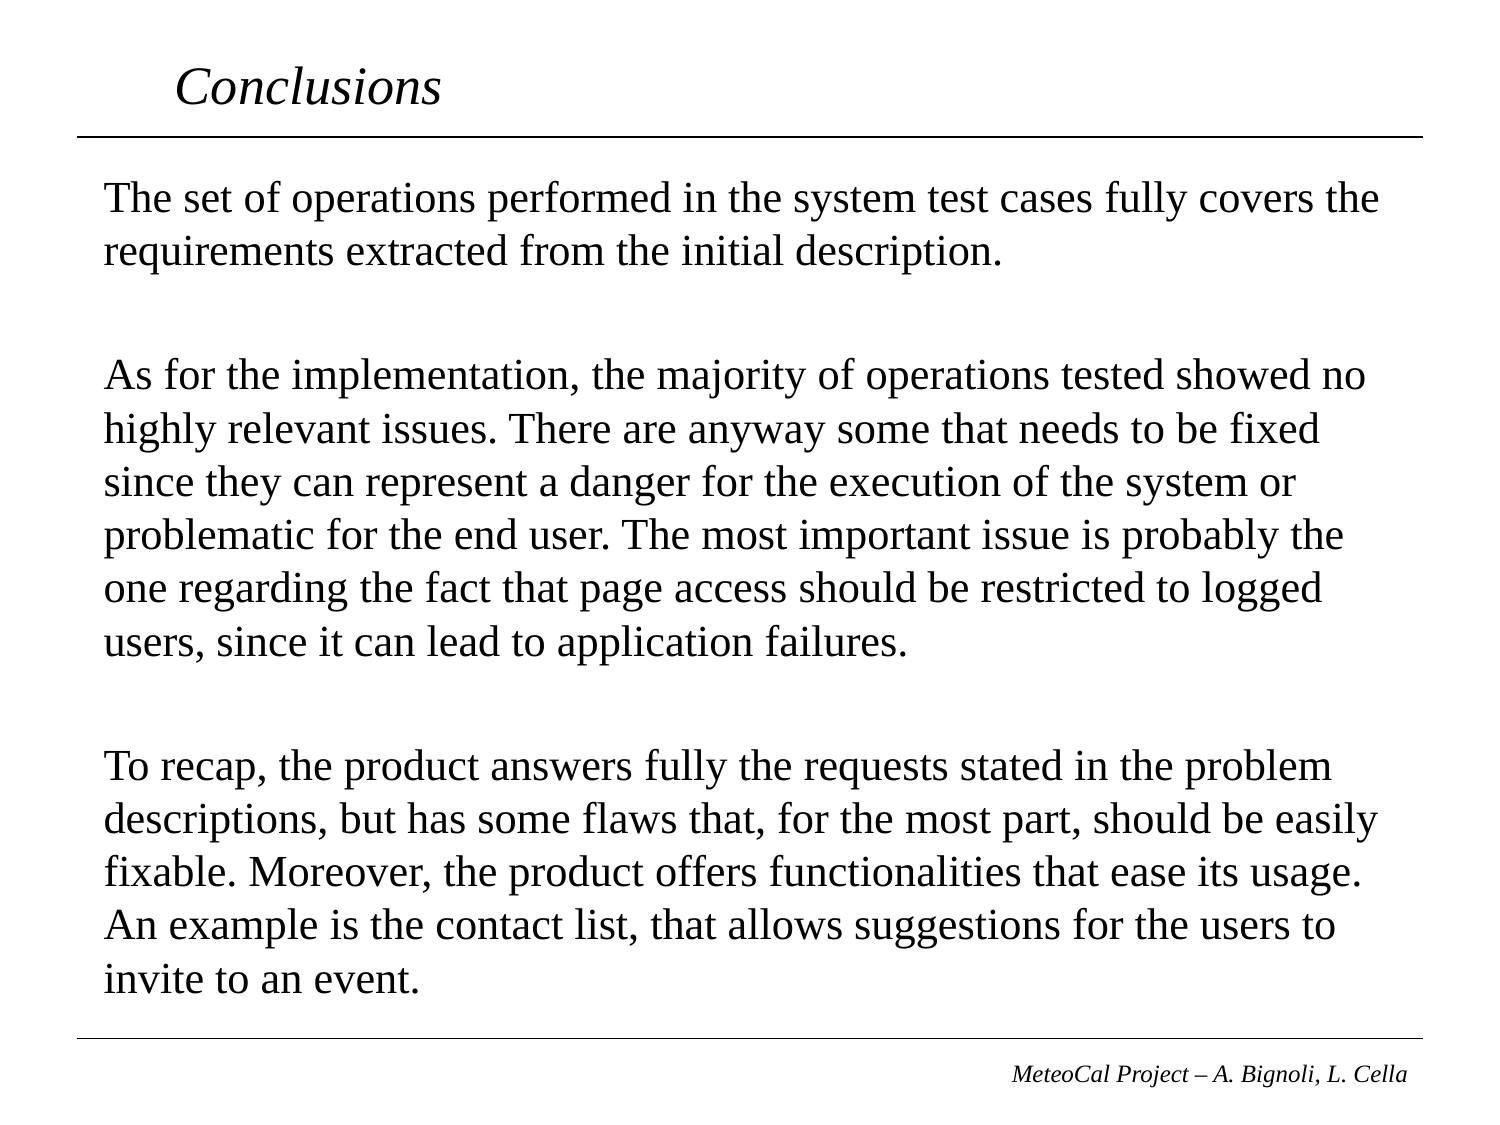

# Conclusions
The set of operations performed in the system test cases fully covers the requirements extracted from the initial description.

As for the implementation, the majority of operations tested showed no highly relevant issues. There are anyway some that needs to be fixed since they can represent a danger for the execution of the system or problematic for the end user. The most important issue is probably the one regarding the fact that page access should be restricted to logged users, since it can lead to application failures.

To recap, the product answers fully the requests stated in the problem descriptions, but has some flaws that, for the most part, should be easily fixable. Moreover, the product offers functionalities that ease its usage. An example is the contact list, that allows suggestions for the users to invite to an event.

MeteoCal Project – A. Bignoli, L. Cella